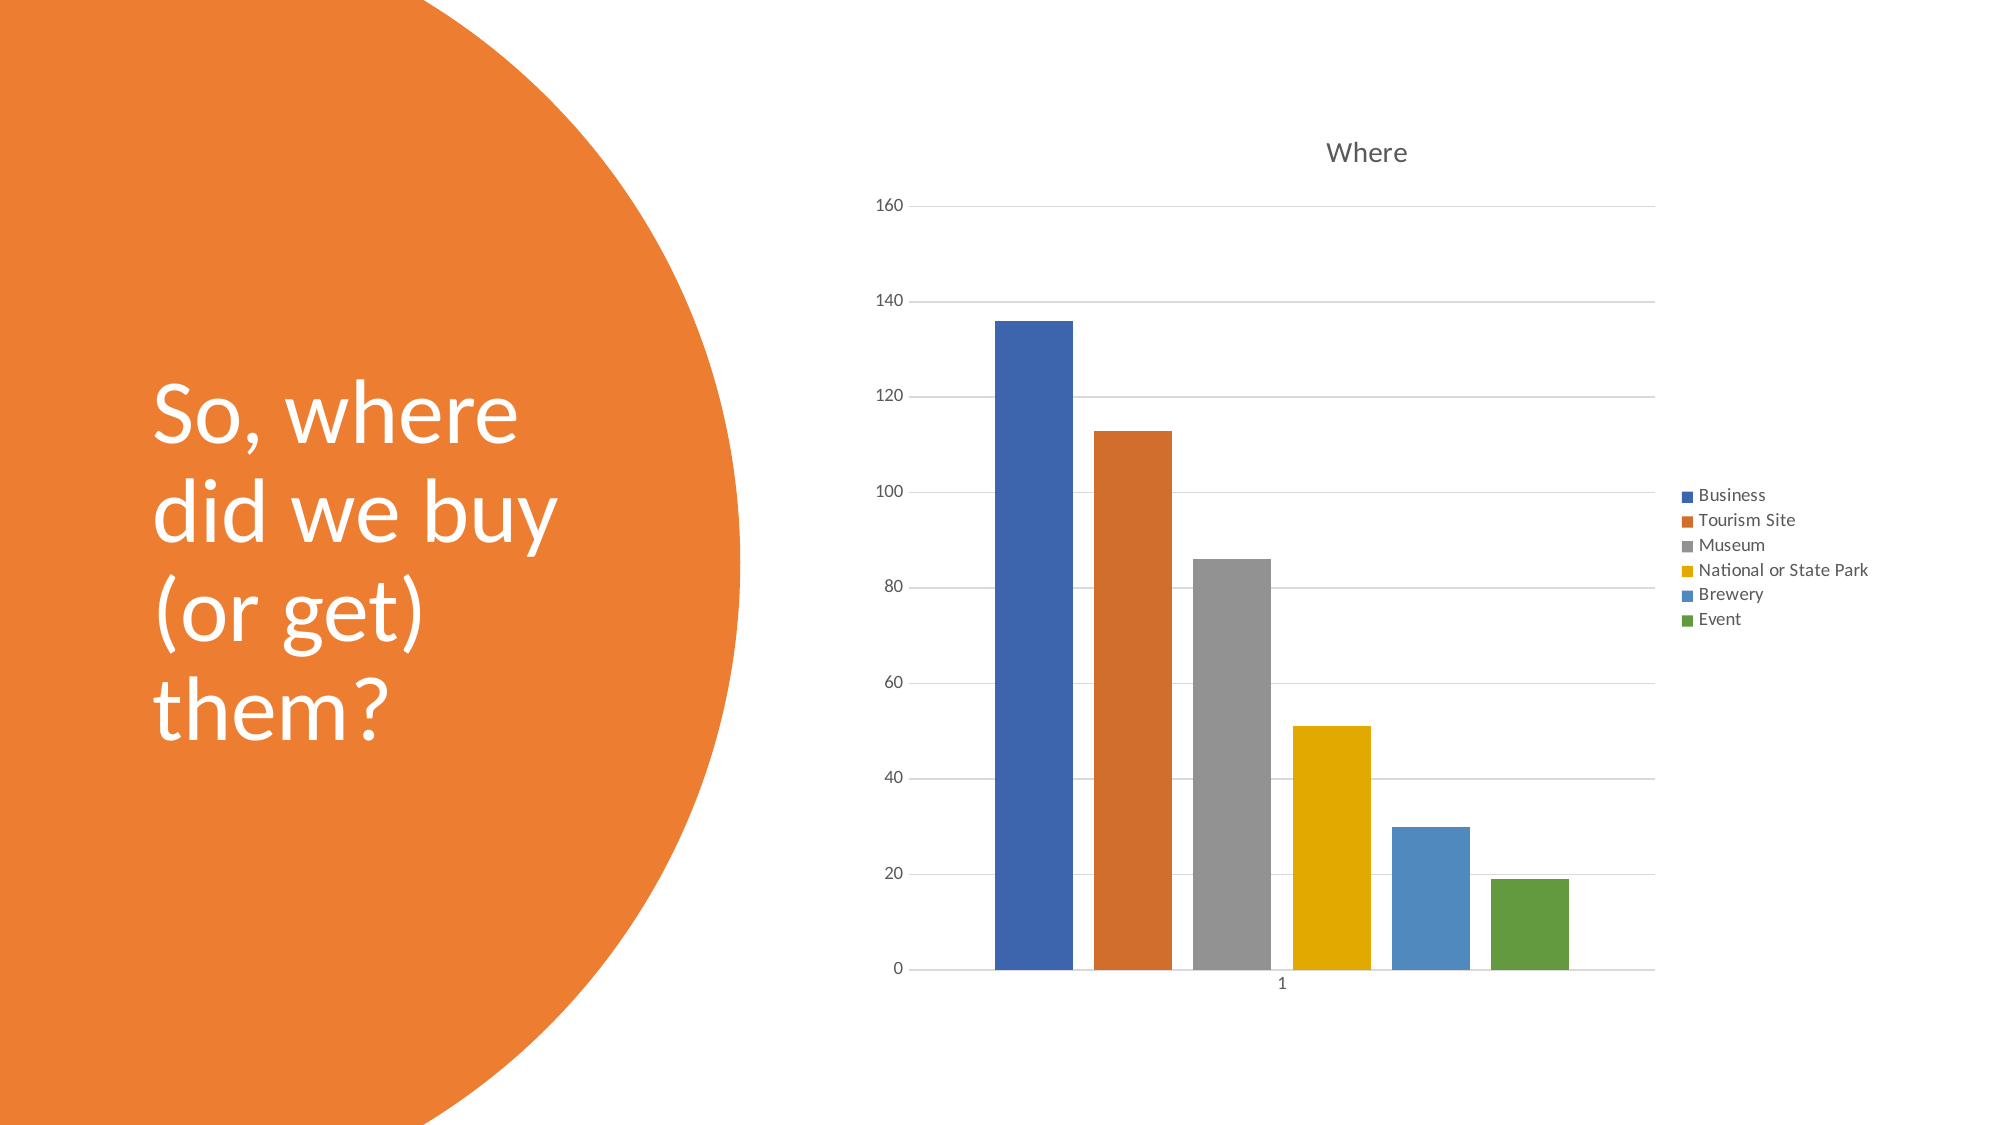

### Chart: Where

| Category | Business | Tourism Site | Museum | National or State Park | Brewery | Event |
|---|---|---|---|---|---|---|
# So, where did we buy (or get) them?